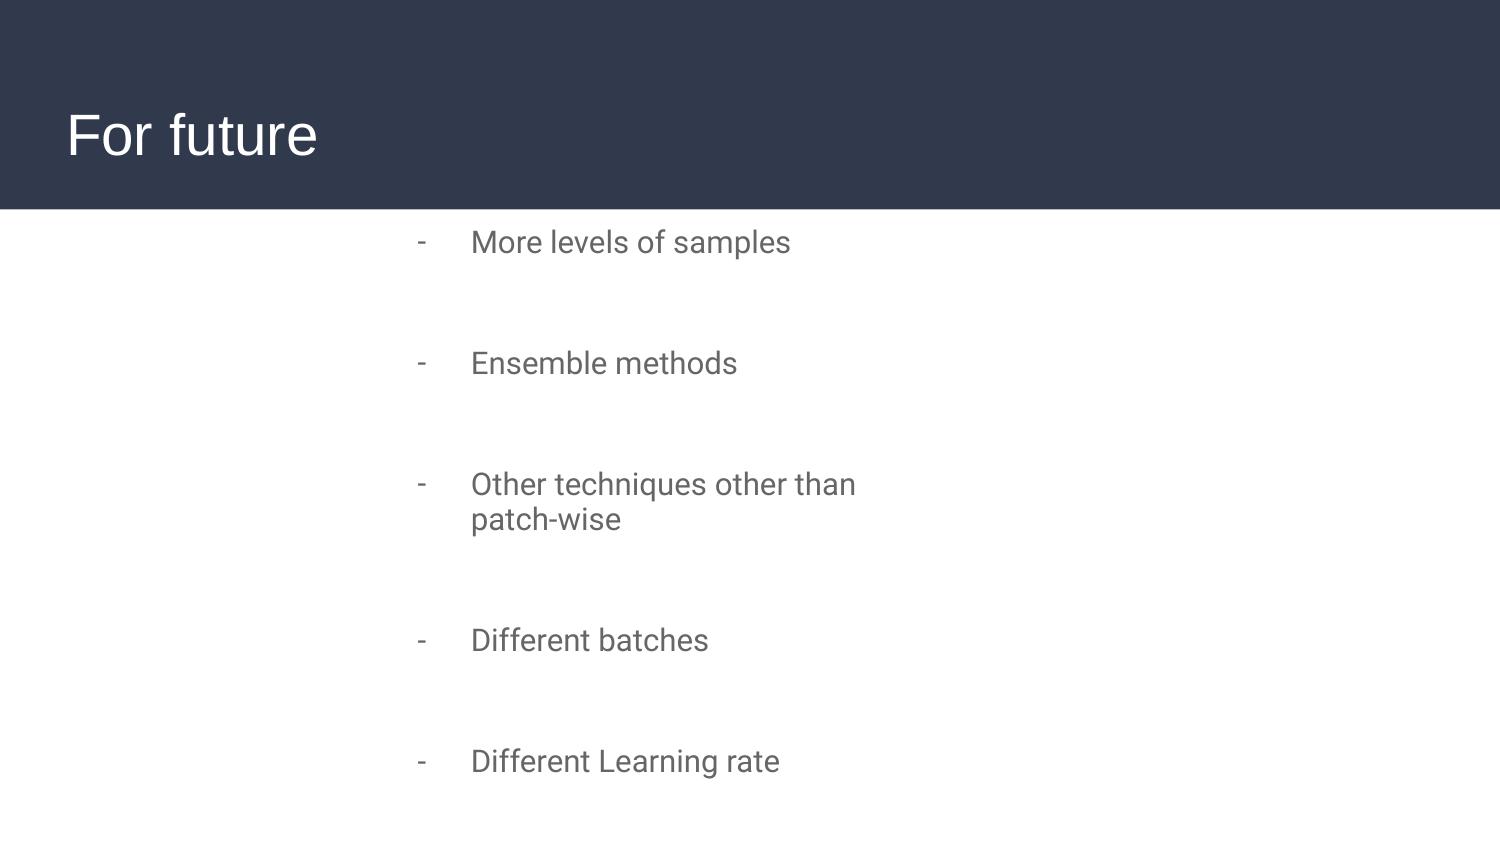

# For future
More levels of samples

Ensemble methods

Other techniques other than patch-wise

Different batches

Different Learning rate